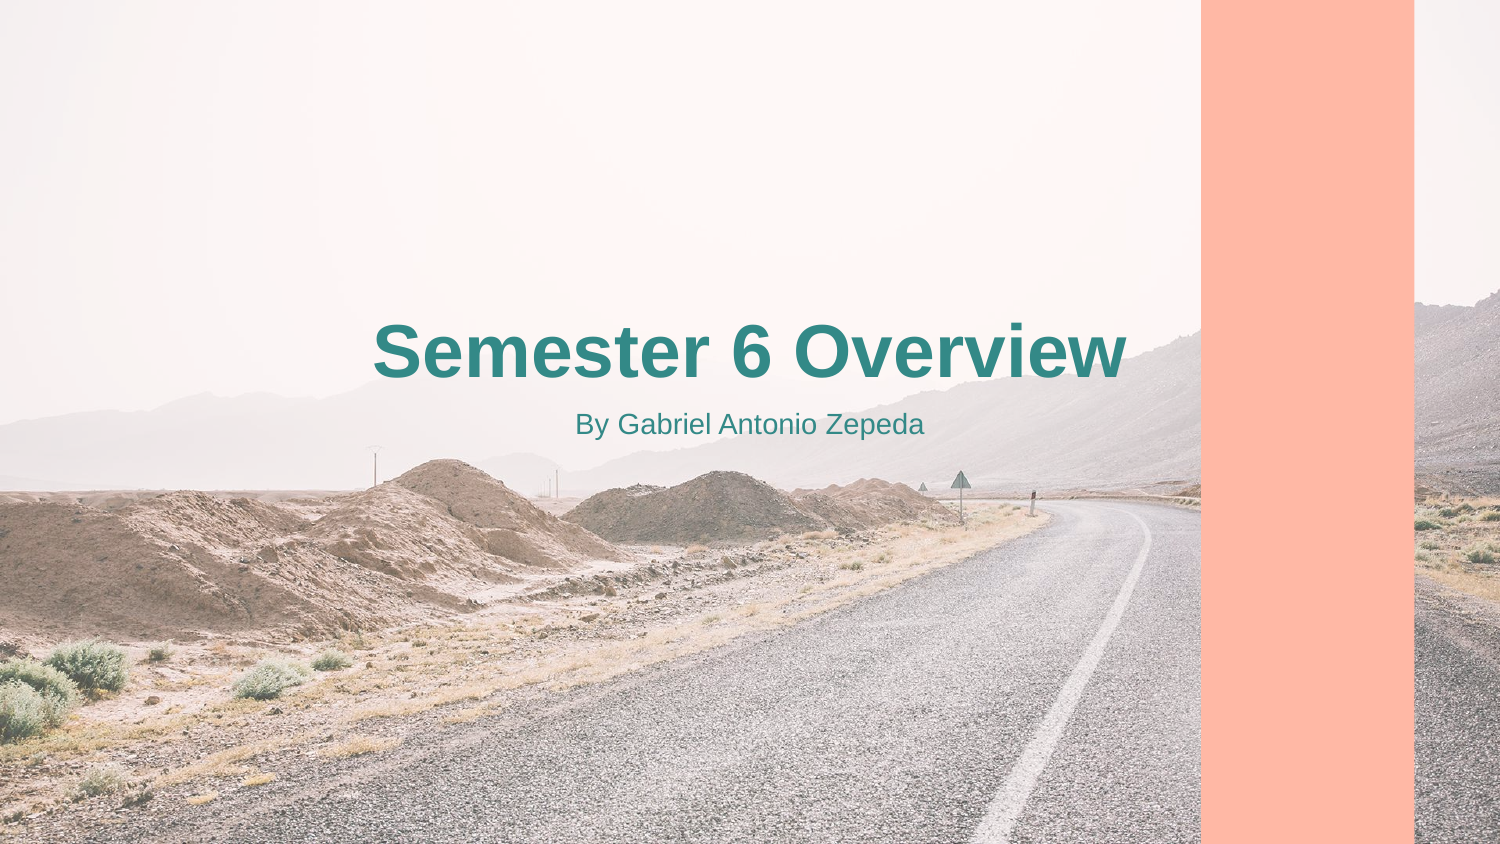

# Semester 6 Overview
By Gabriel Antonio Zepeda